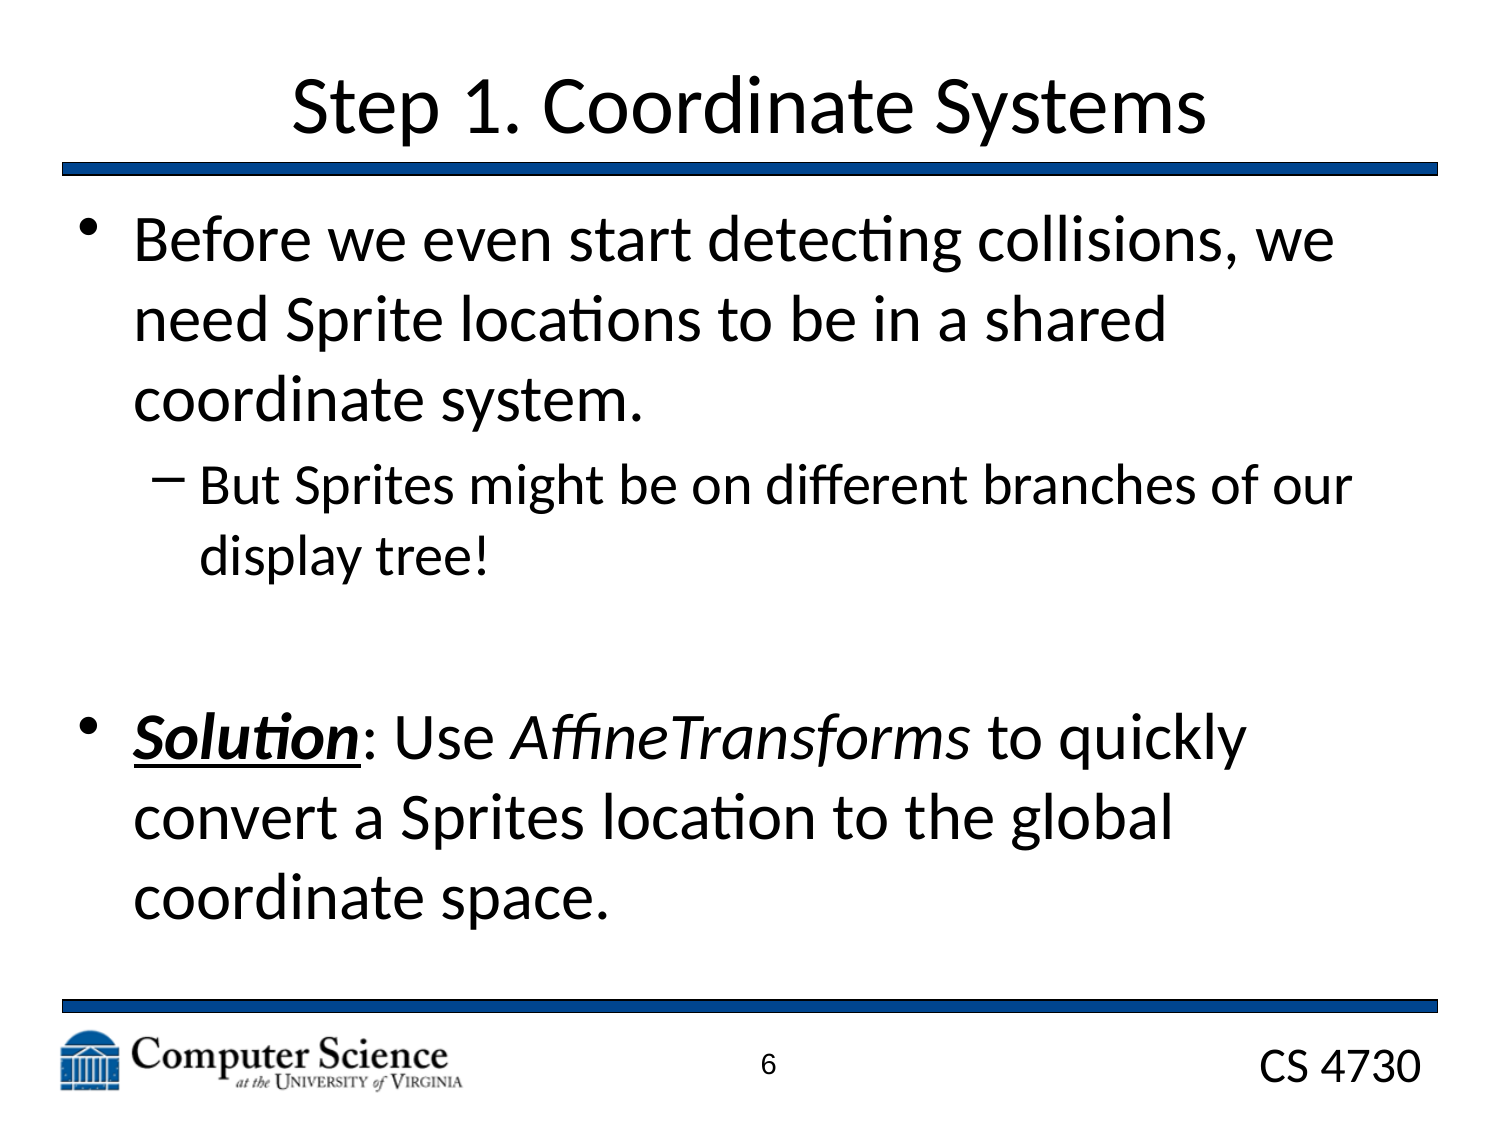

# Step 1. Coordinate Systems
Before we even start detecting collisions, we need Sprite locations to be in a shared coordinate system.
But Sprites might be on different branches of our display tree!

Solution: Use AffineTransforms to quickly convert a Sprites location to the global coordinate space.

6